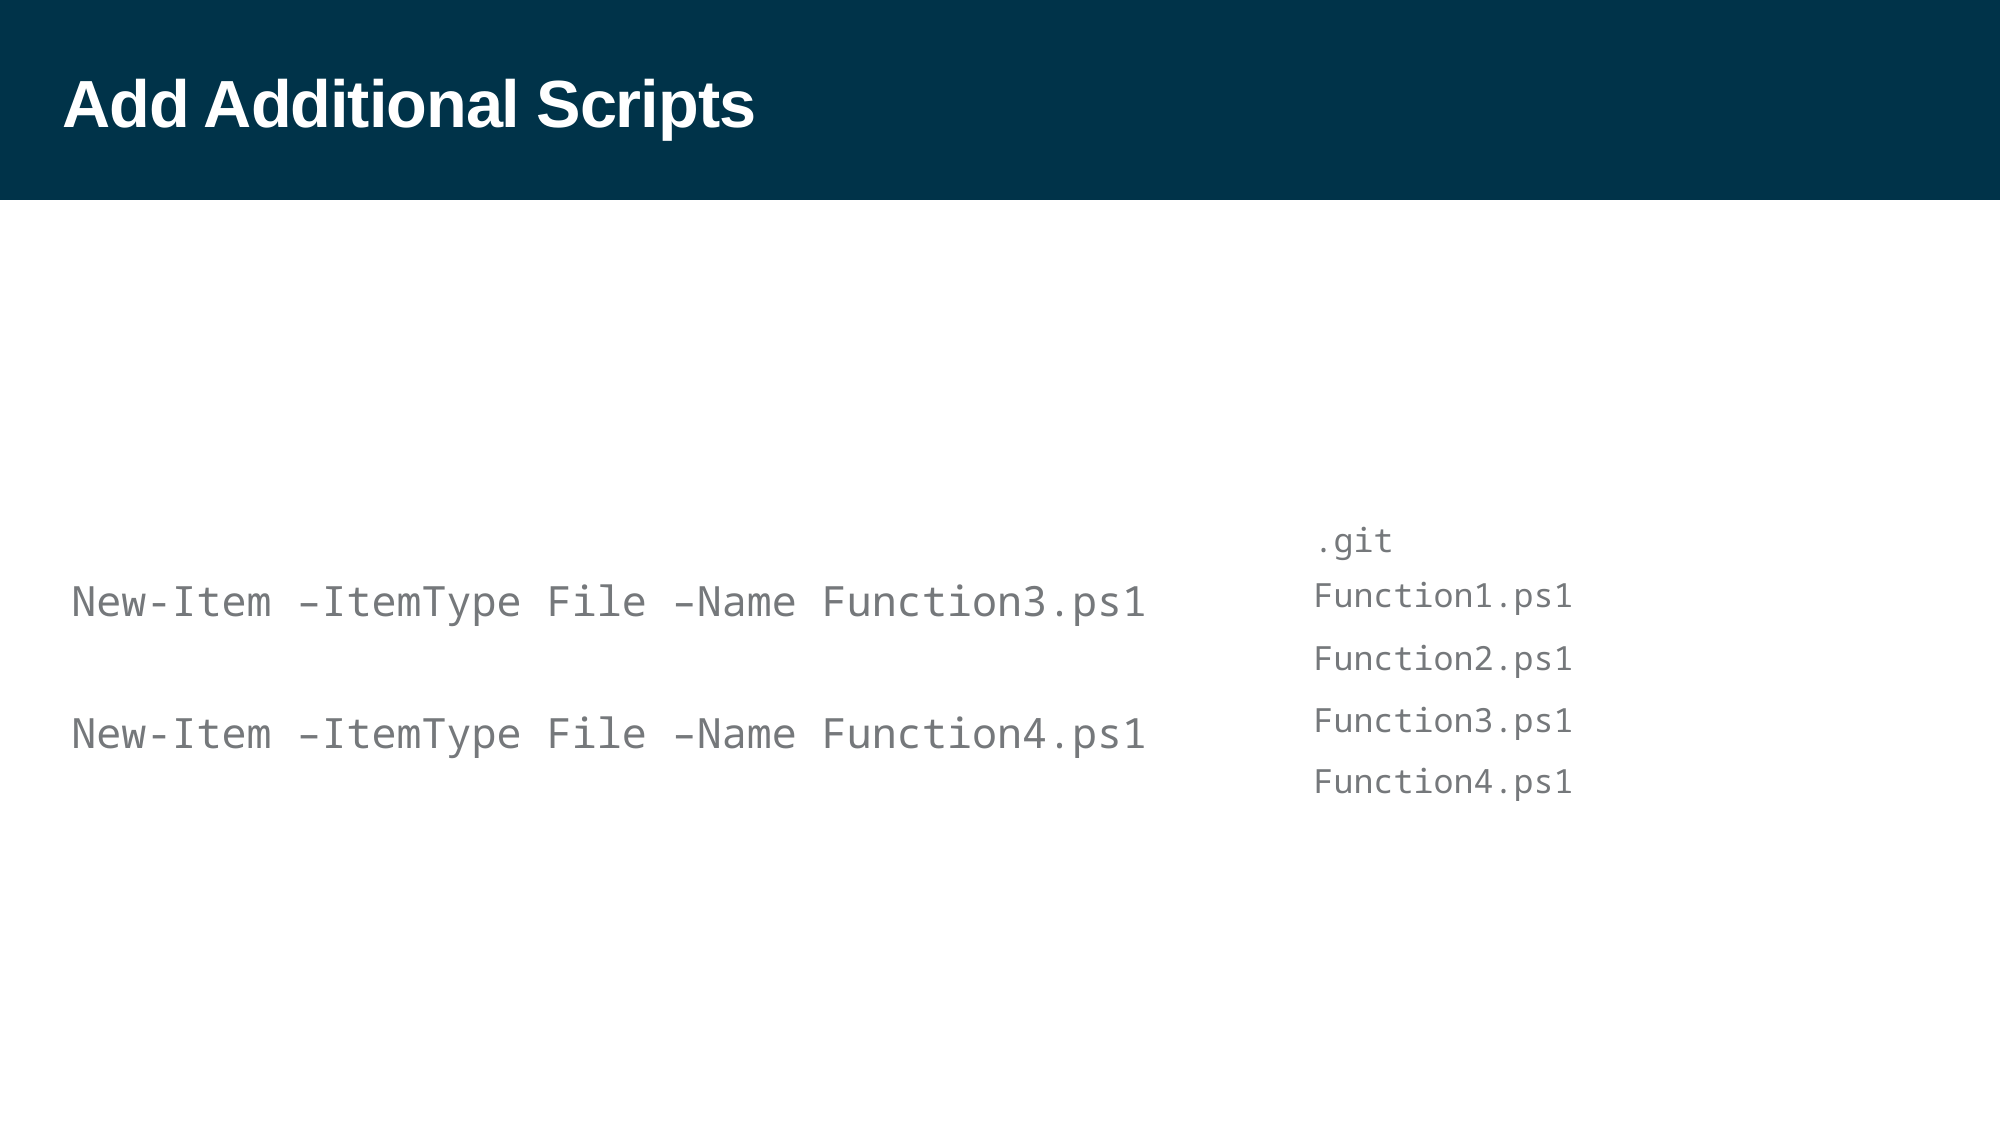

# Add Additional Scripts

.git
New-Item –ItemType File –Name Function3.ps1
Function1.ps1
Function2.ps1
Function3.ps1
New-Item –ItemType File –Name Function4.ps1
Function4.ps1